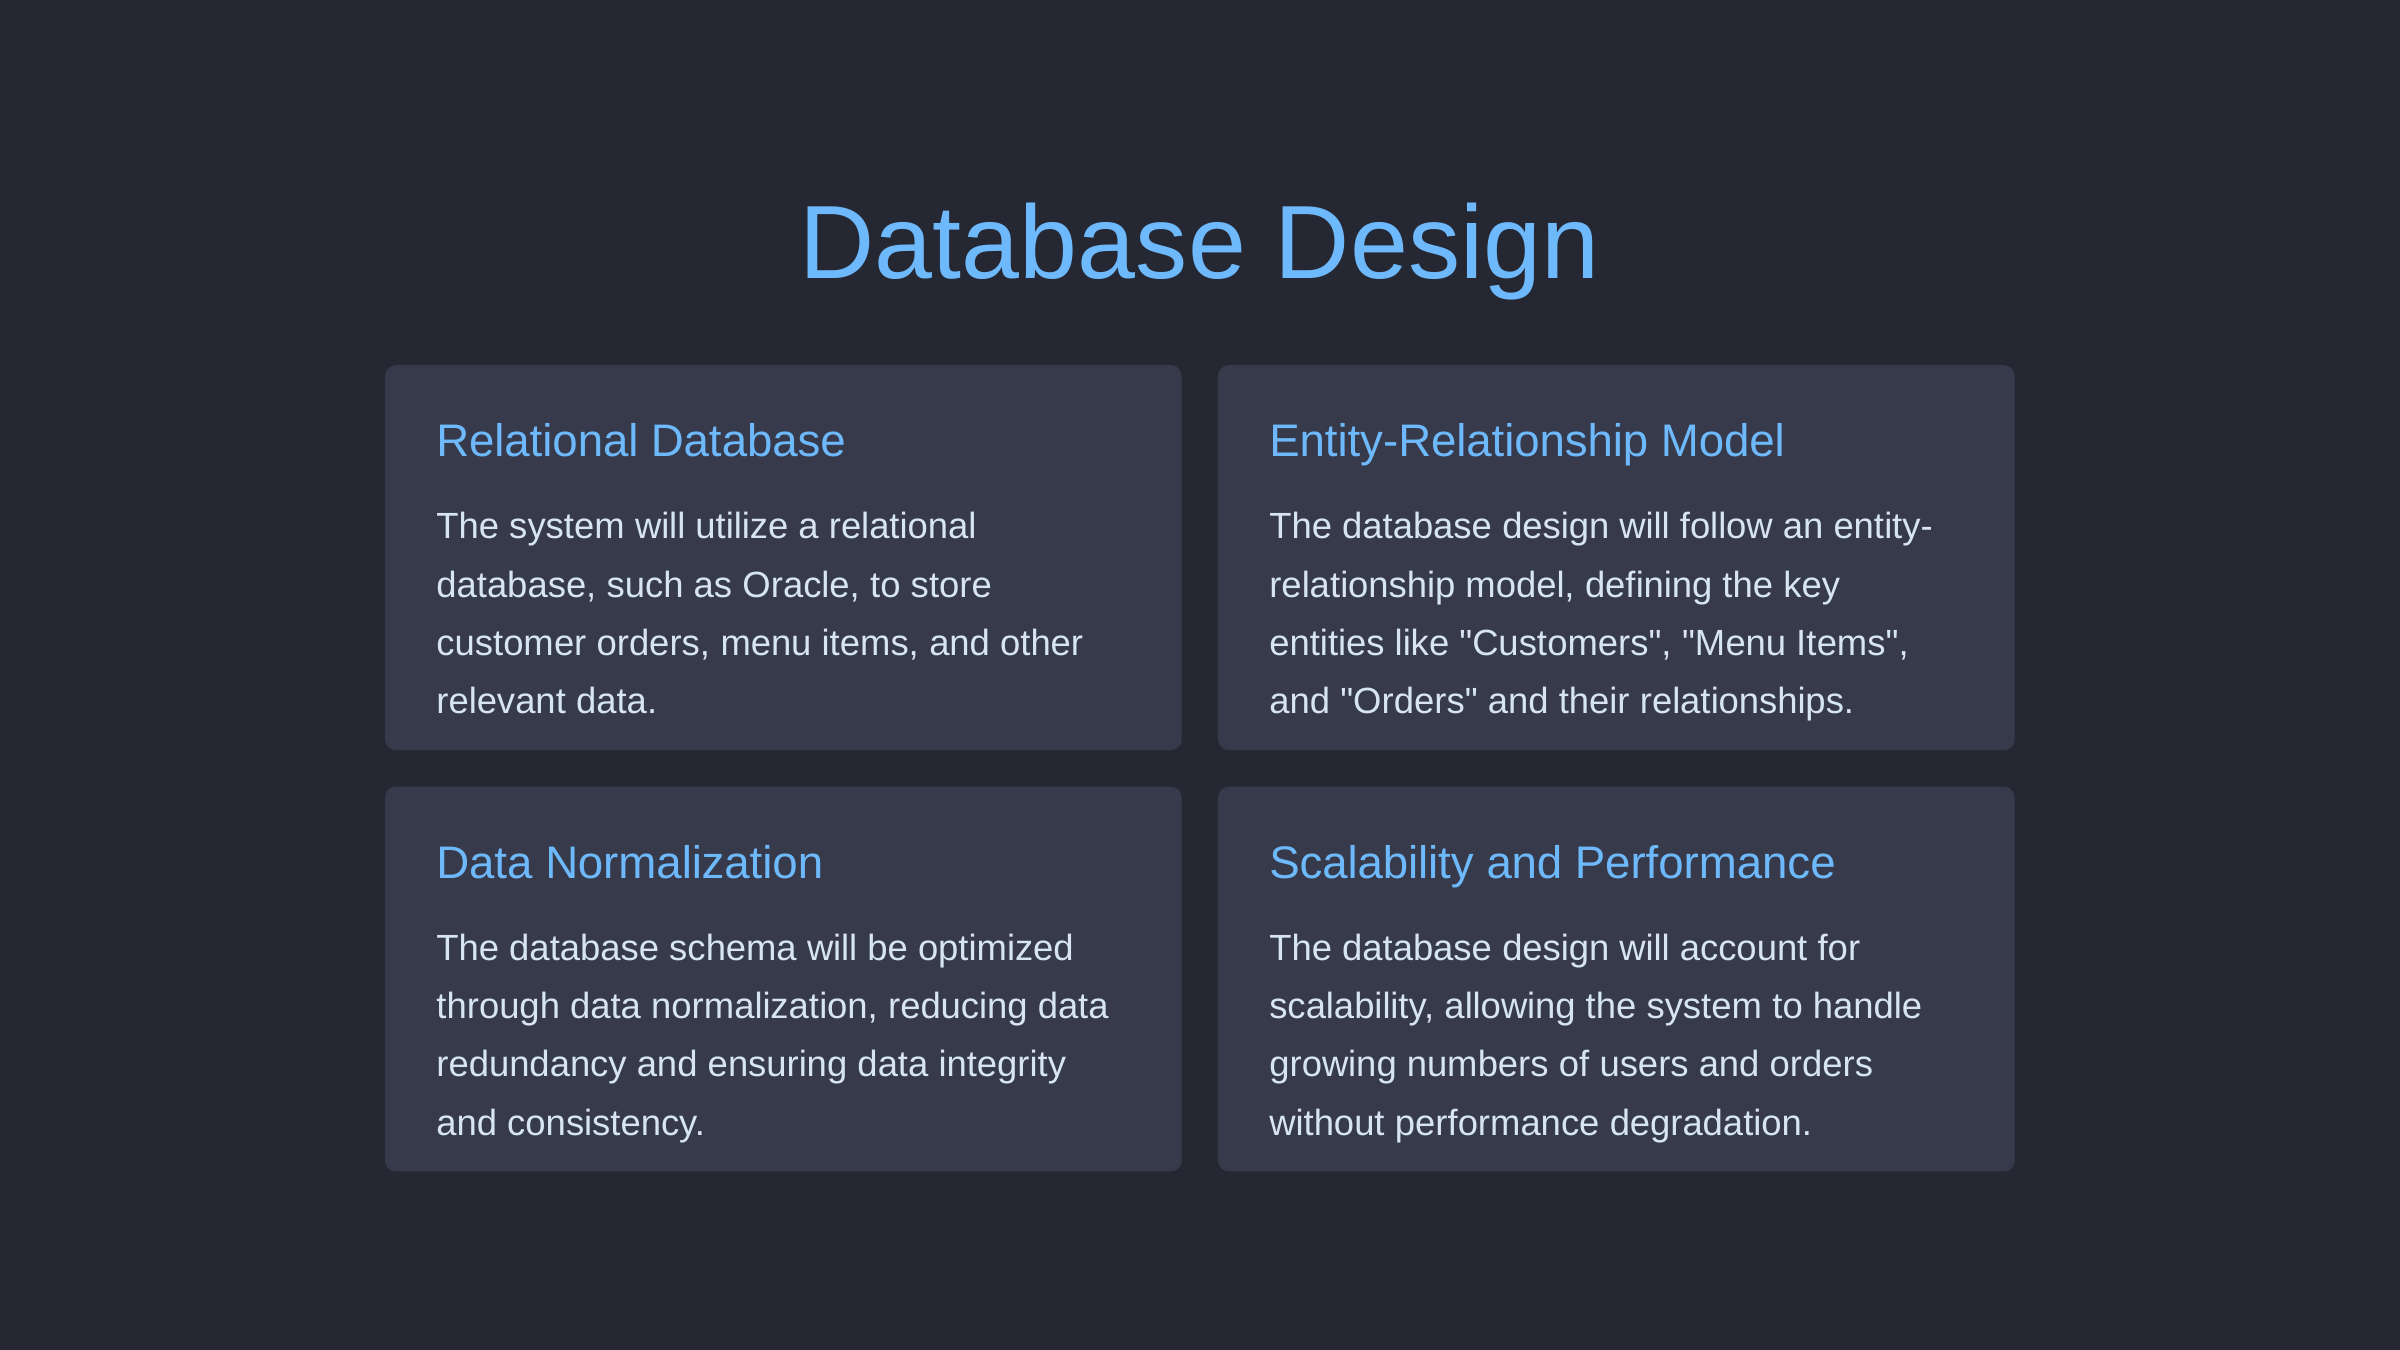

Database Design

Relational Database
Entity-Relationship Model
The system will utilize a relational database, such as Oracle, to store customer orders, menu items, and other relevant data.
The database design will follow an entity-relationship model, defining the key entities like "Customers", "Menu Items", and "Orders" and their relationships.

Data Normalization
Scalability and Performance
The database schema will be optimized through data normalization, reducing data redundancy and ensuring data integrity and consistency.
The database design will account for scalability, allowing the system to handle growing numbers of users and orders without performance degradation.